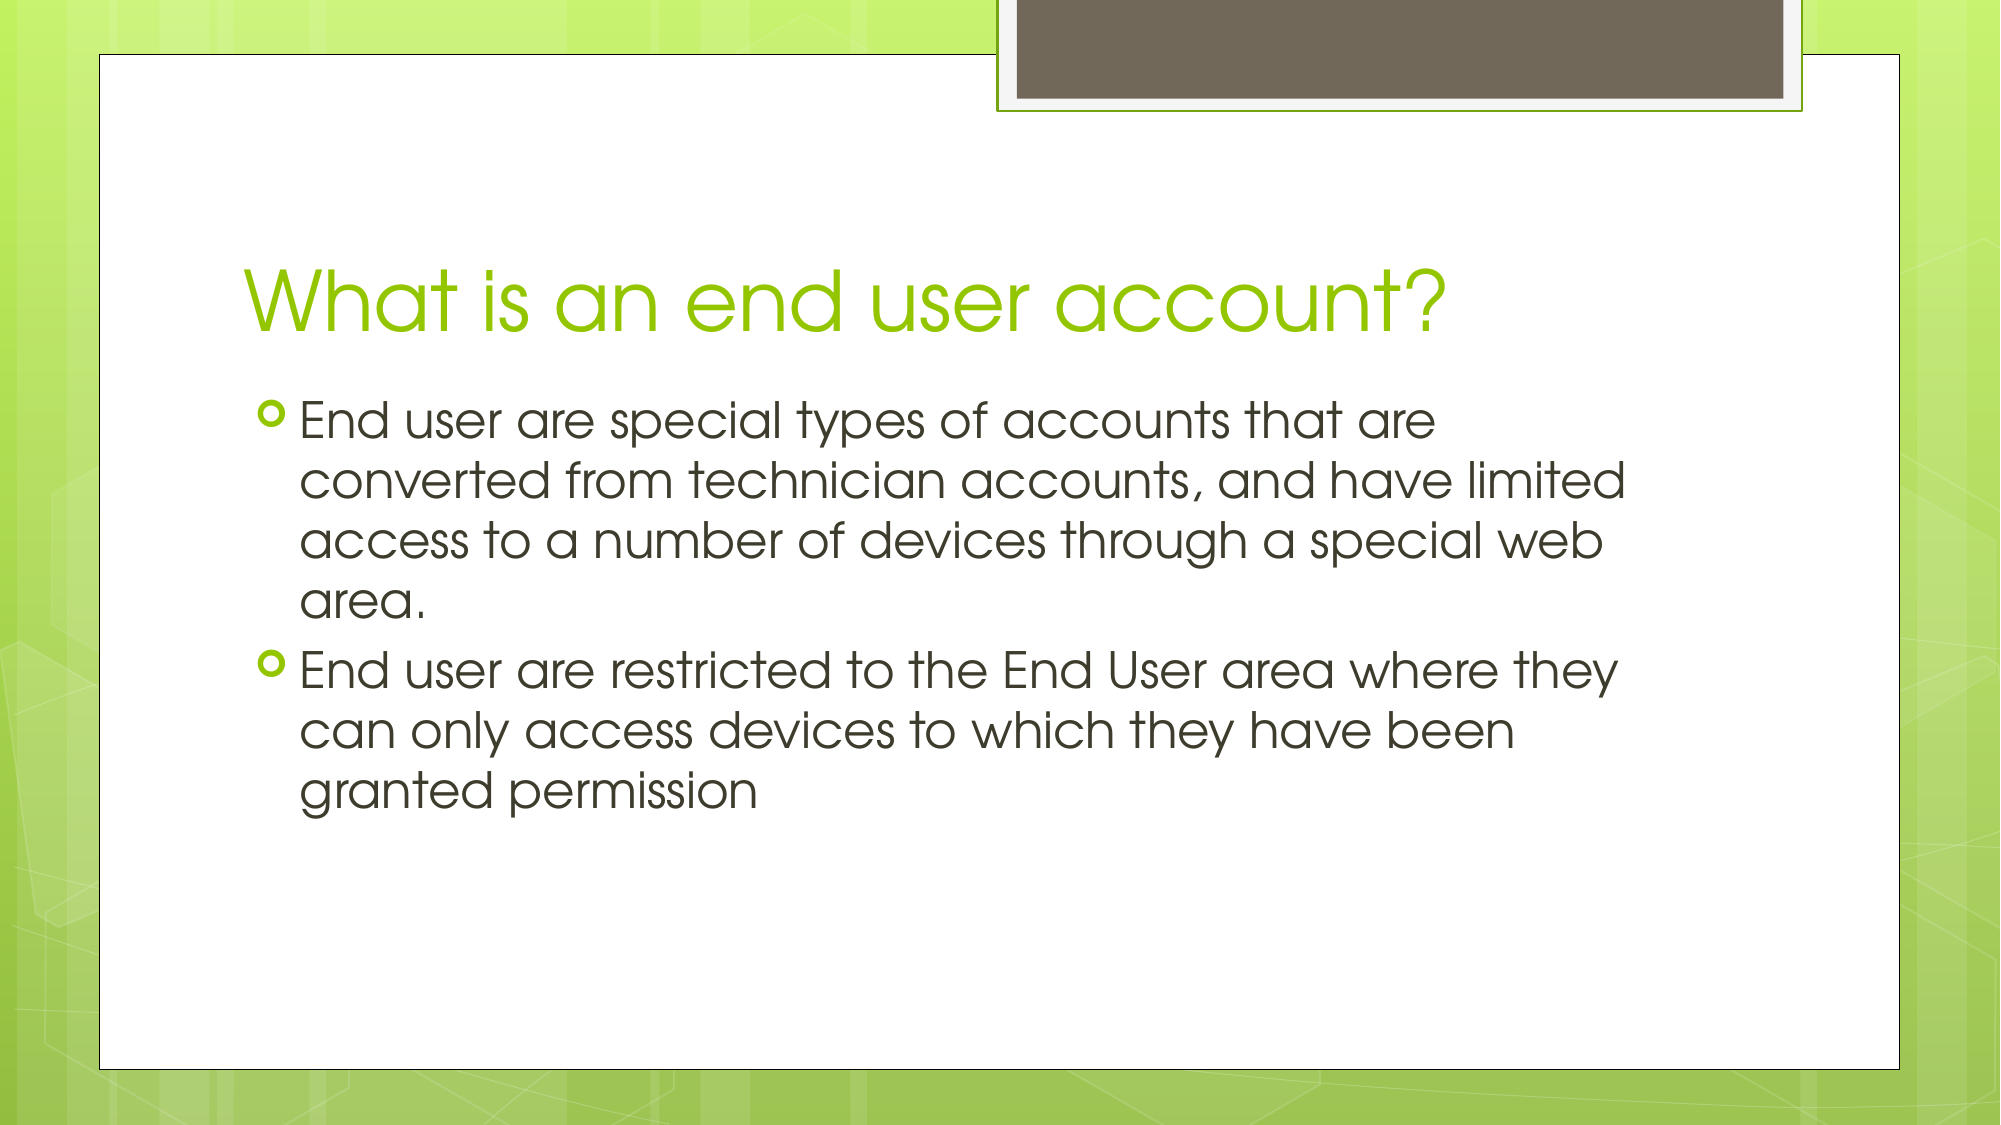

# What is an end user account?
End user are special types of accounts that are converted from technician accounts, and have limited access to a number of devices through a special web area.
End user are restricted to the End User area where they can only access devices to which they have been granted permission